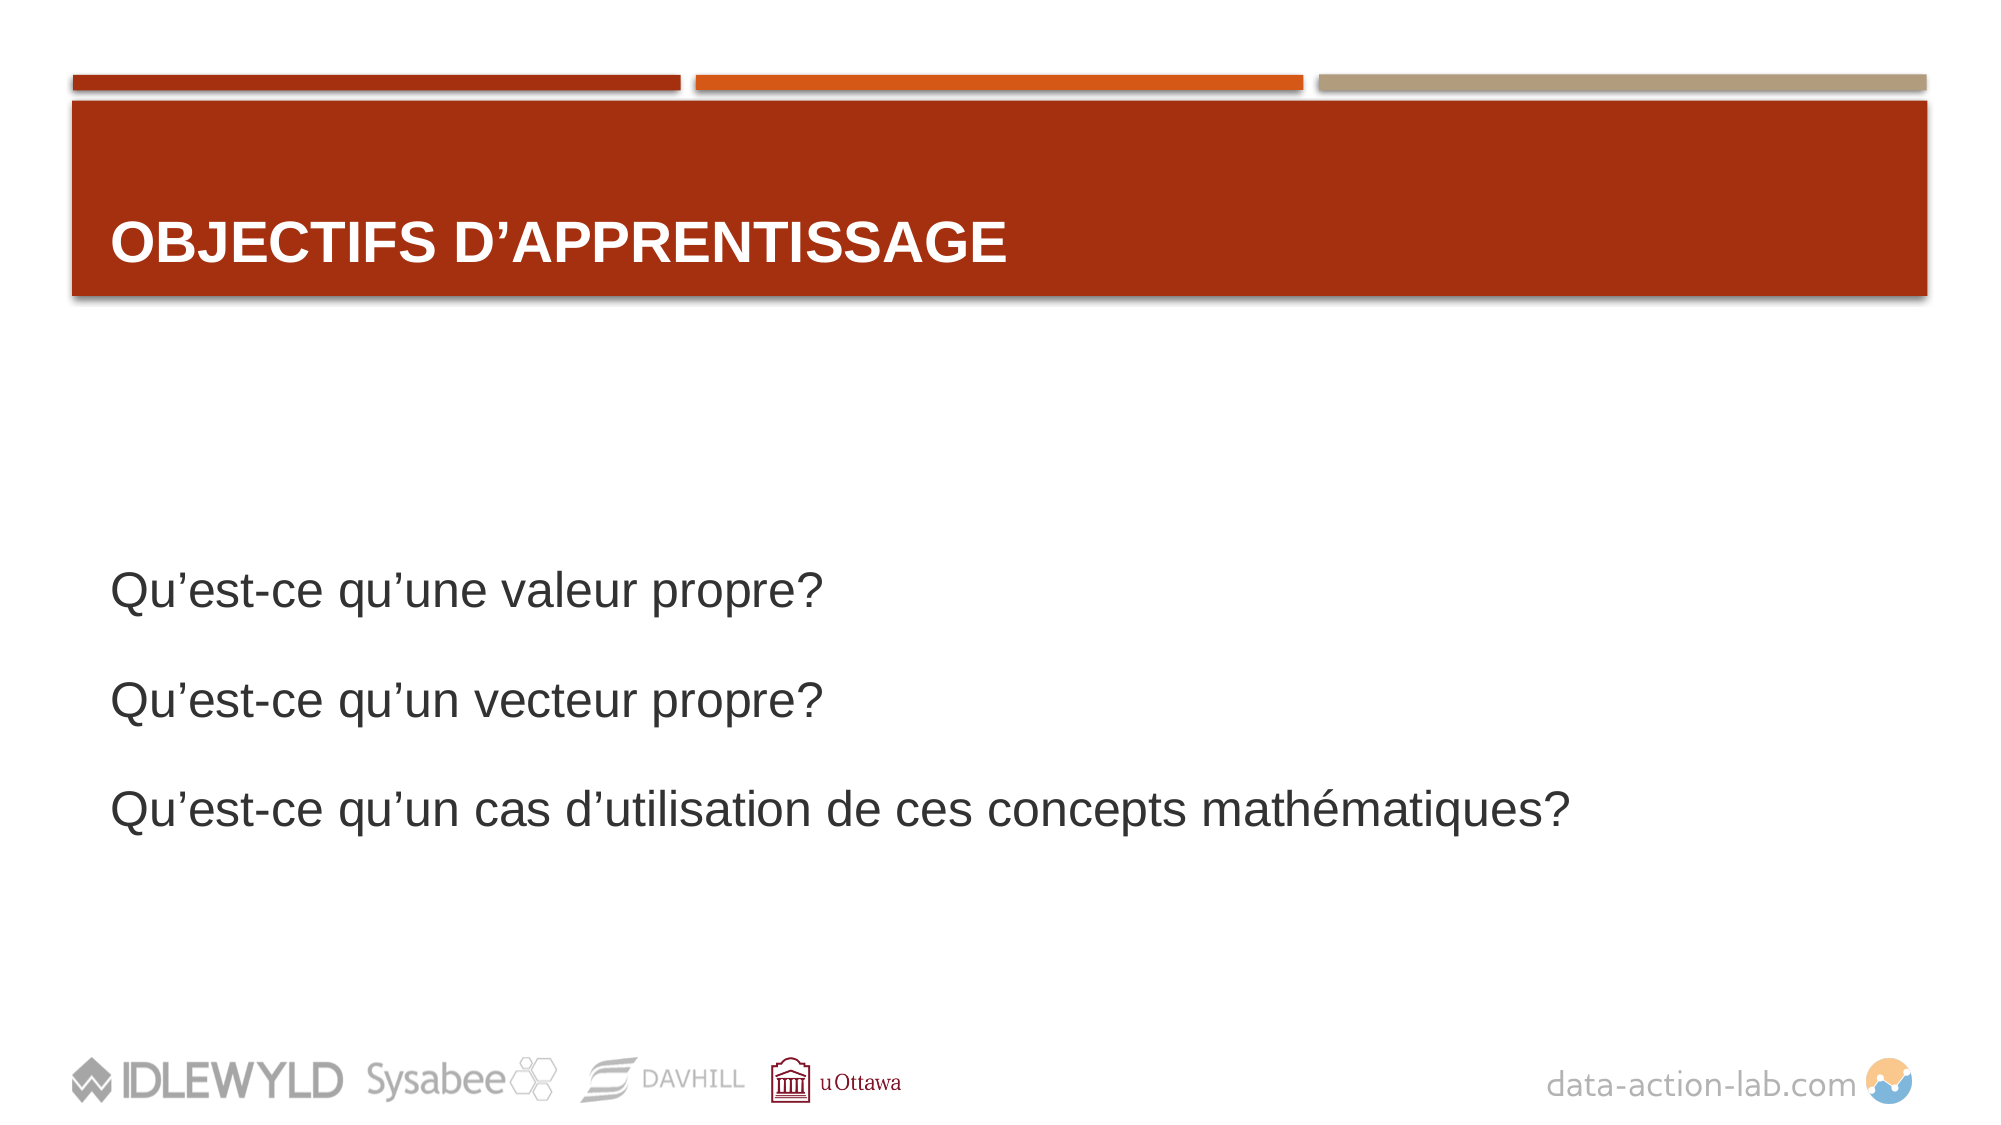

# OBJECTIFS D’APPRENTISSAGE
Qu’est-ce qu’une valeur propre?

Qu’est-ce qu’un vecteur propre?

Qu’est-ce qu’un cas d’utilisation de ces concepts mathématiques?